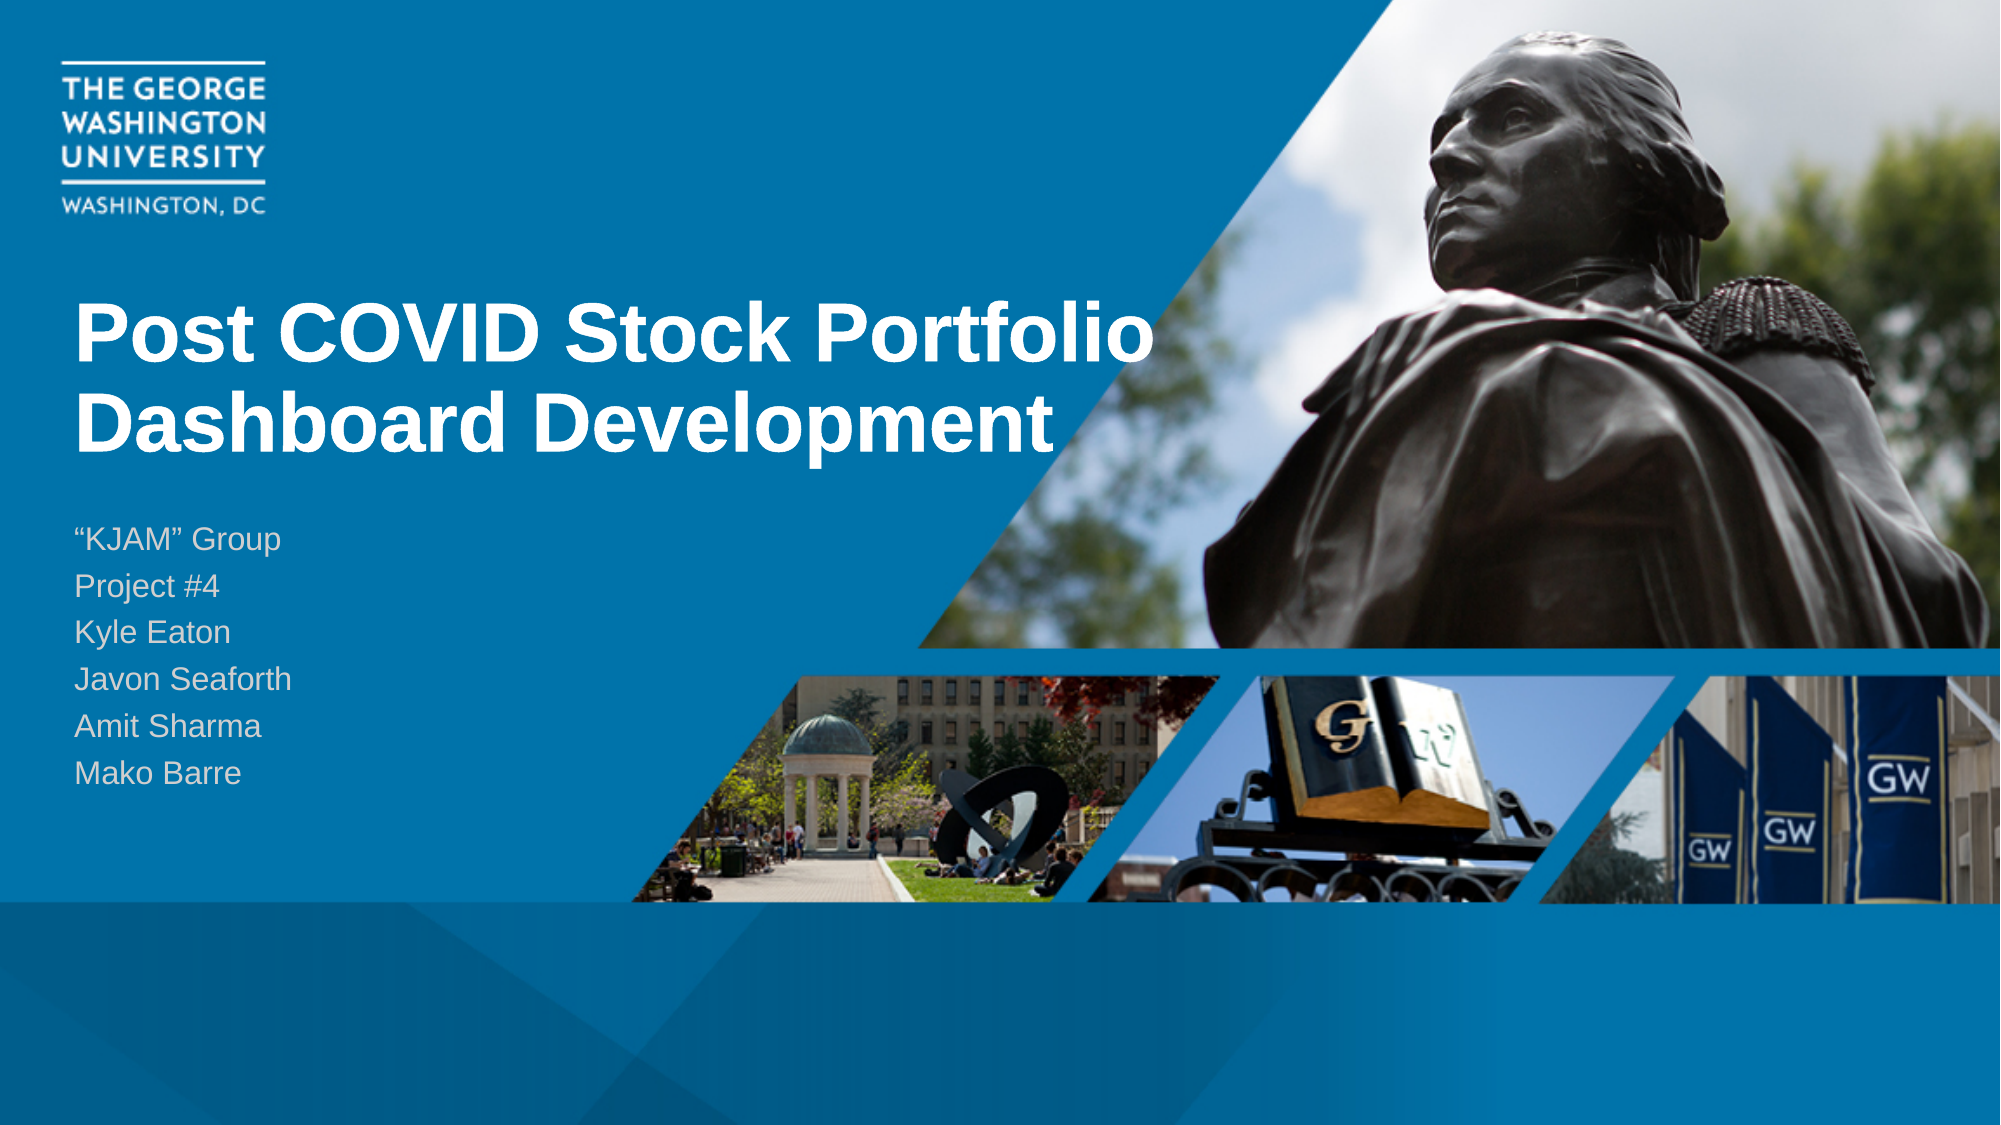

# Post COVID Stock Portfolio Dashboard Development
“KJAM” Group
Project #4
Kyle Eaton
Javon Seaforth
Amit Sharma
Mako Barre